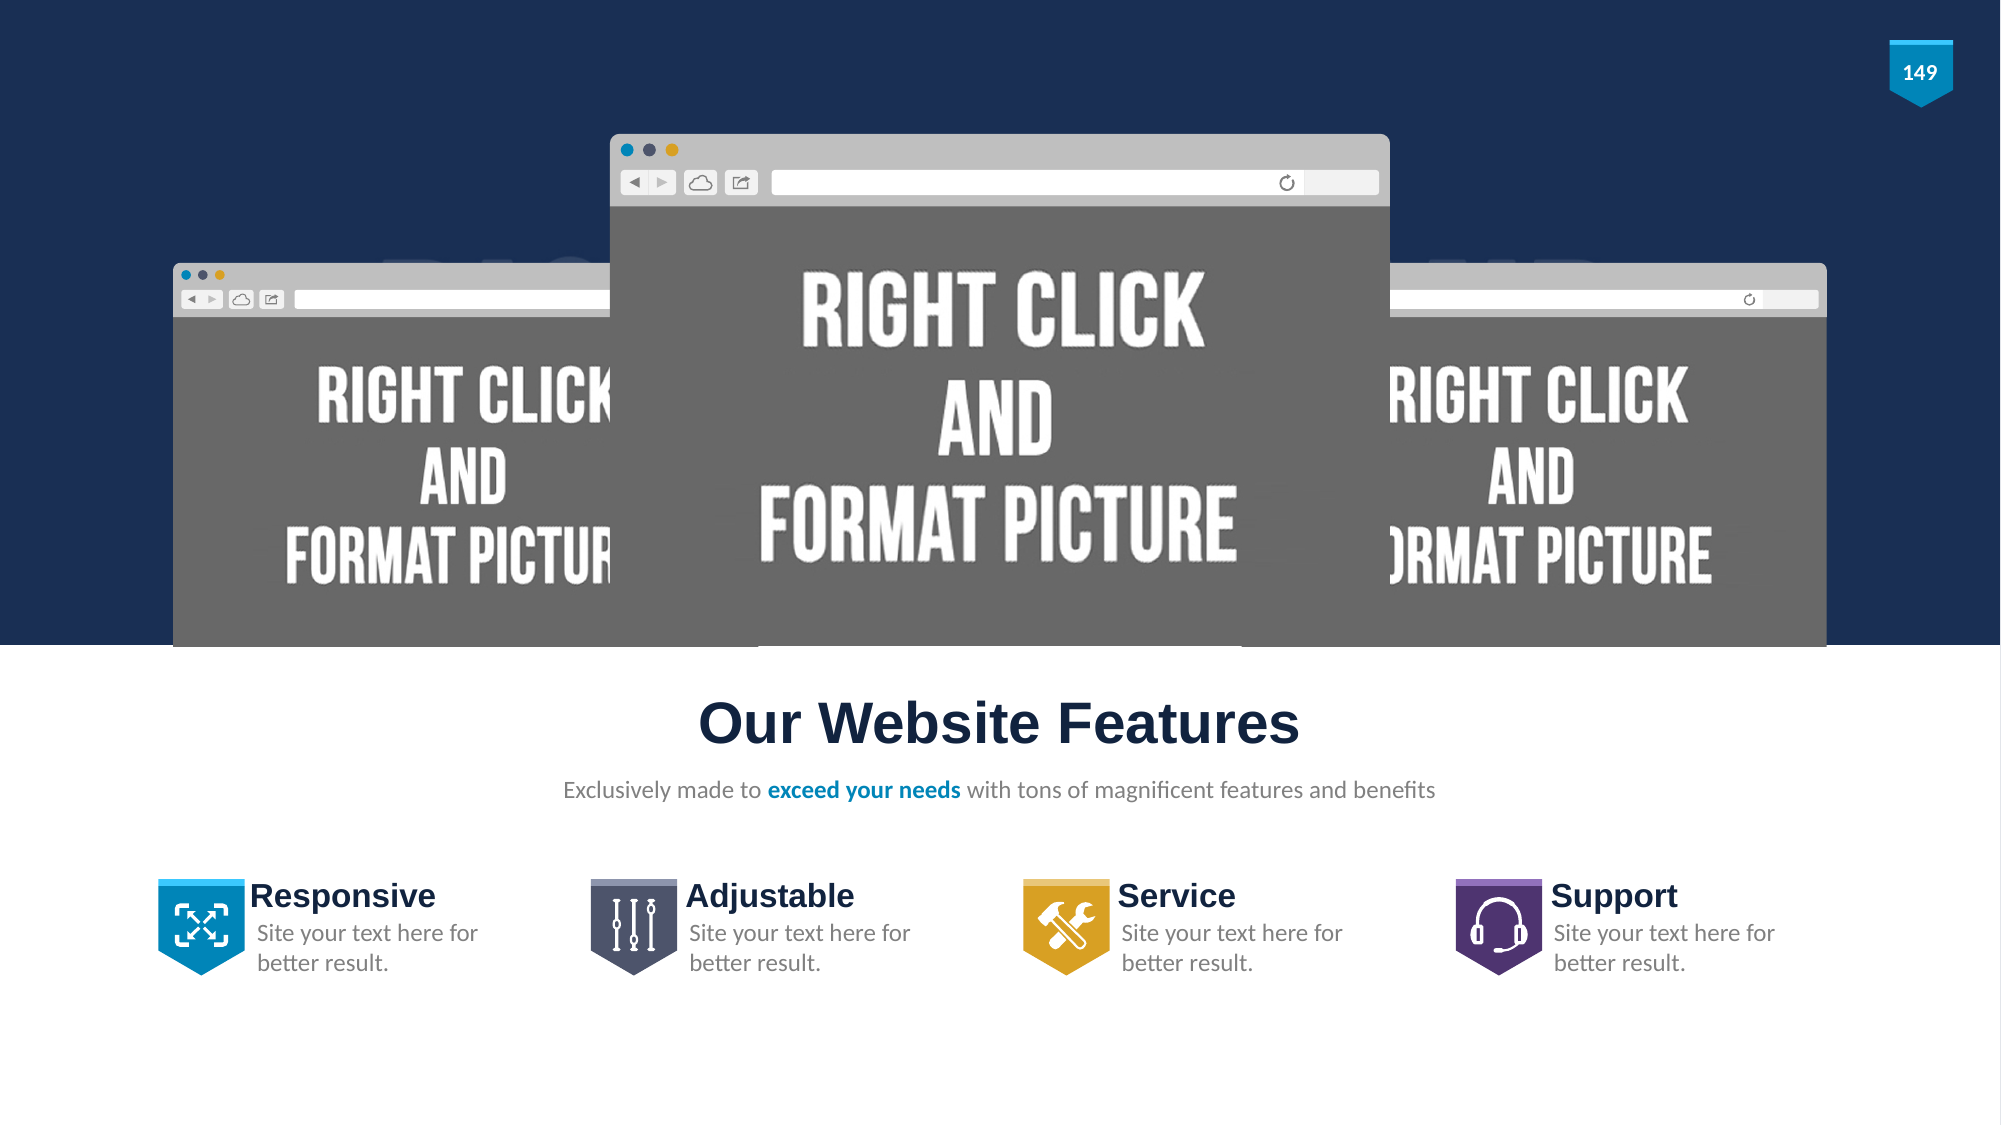

# Our Website Features
Exclusively made to exceed your needs with tons of magnificent features and benefits
Responsive
Site your text here for better result.
Adjustable
Site your text here for better result.
Service
Site your text here for better result.
Support
Site your text here for better result.